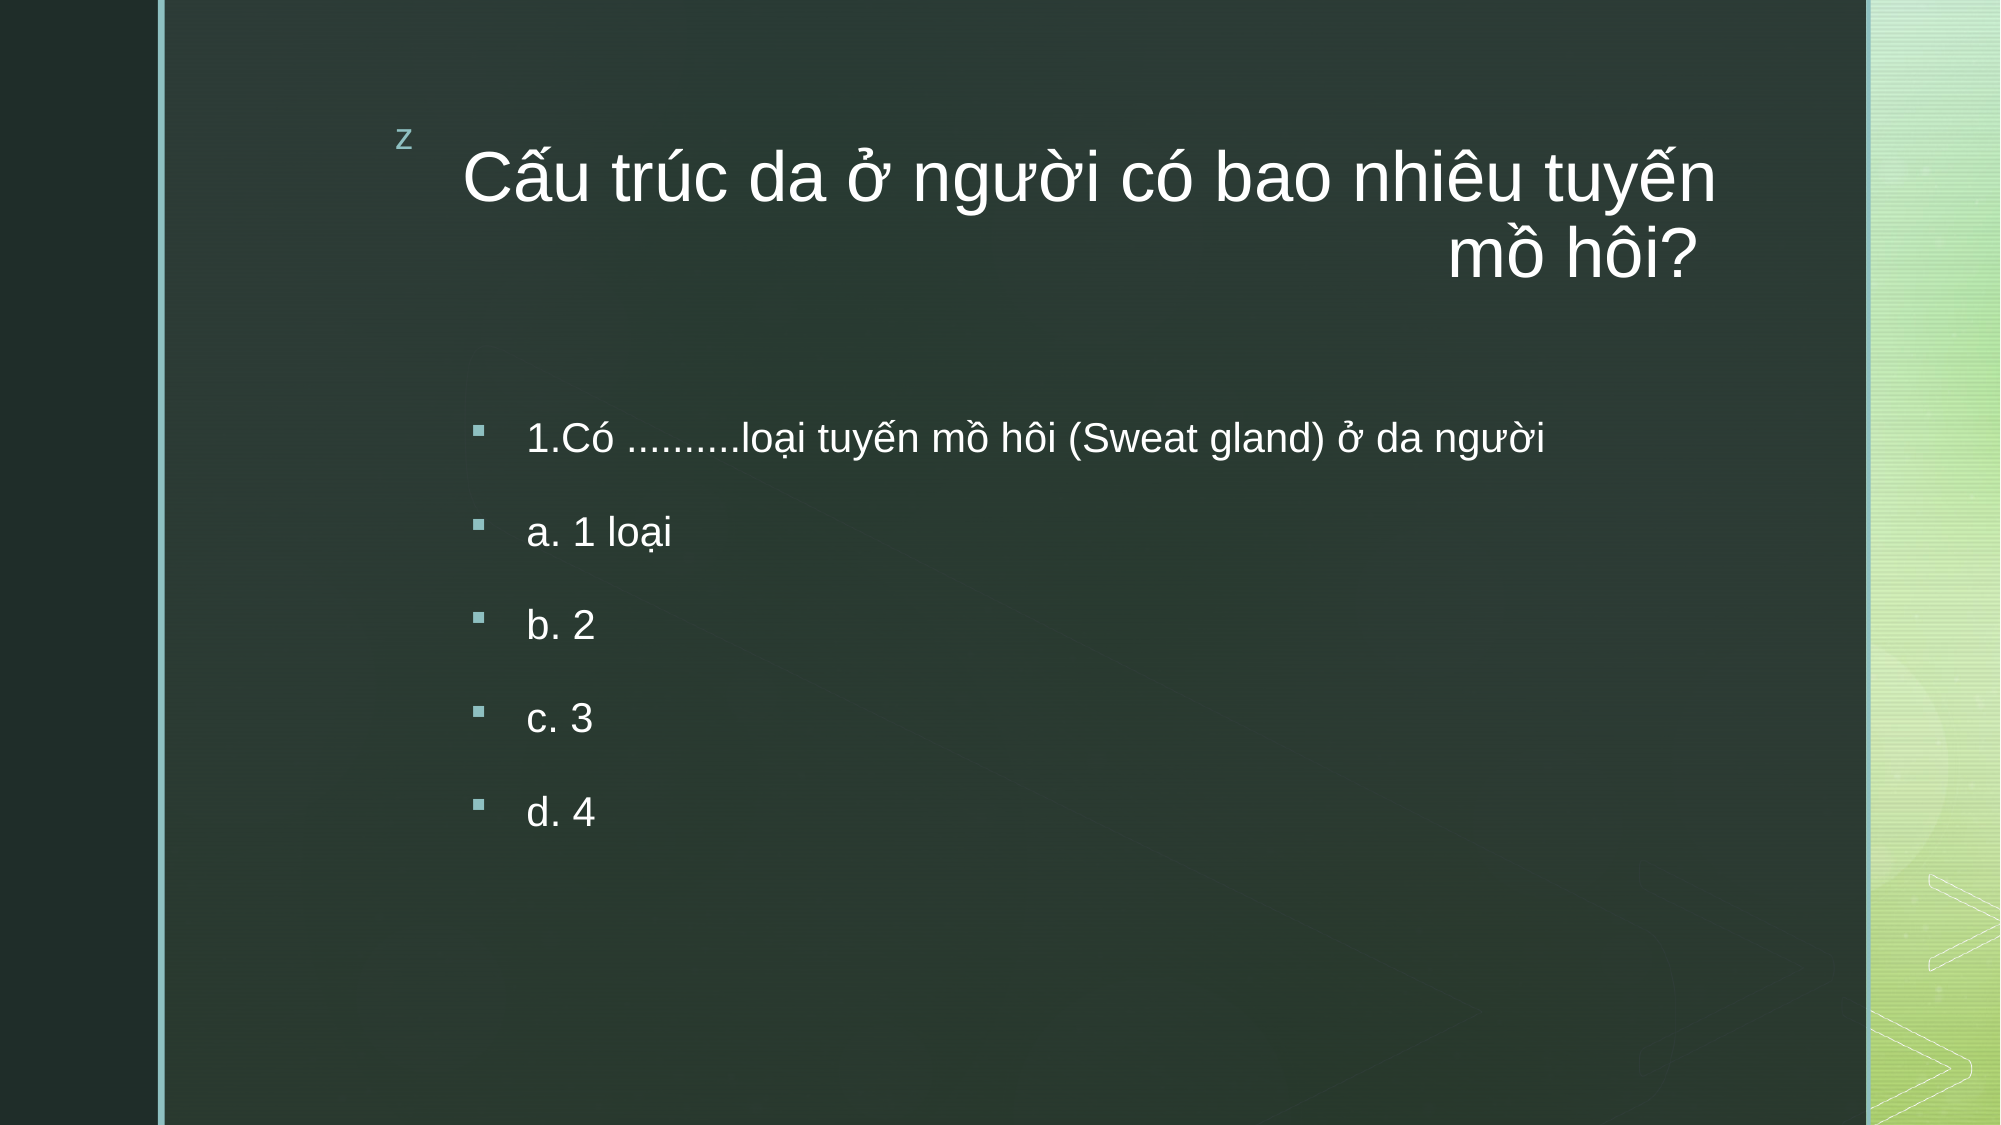

# Cấu trúc da ở người có bao nhiêu tuyến mồ hôi?
1.Có ..........loại tuyến mồ hôi (Sweat gland) ở da người
a. 1 loại
b. 2
c. 3
d. 4